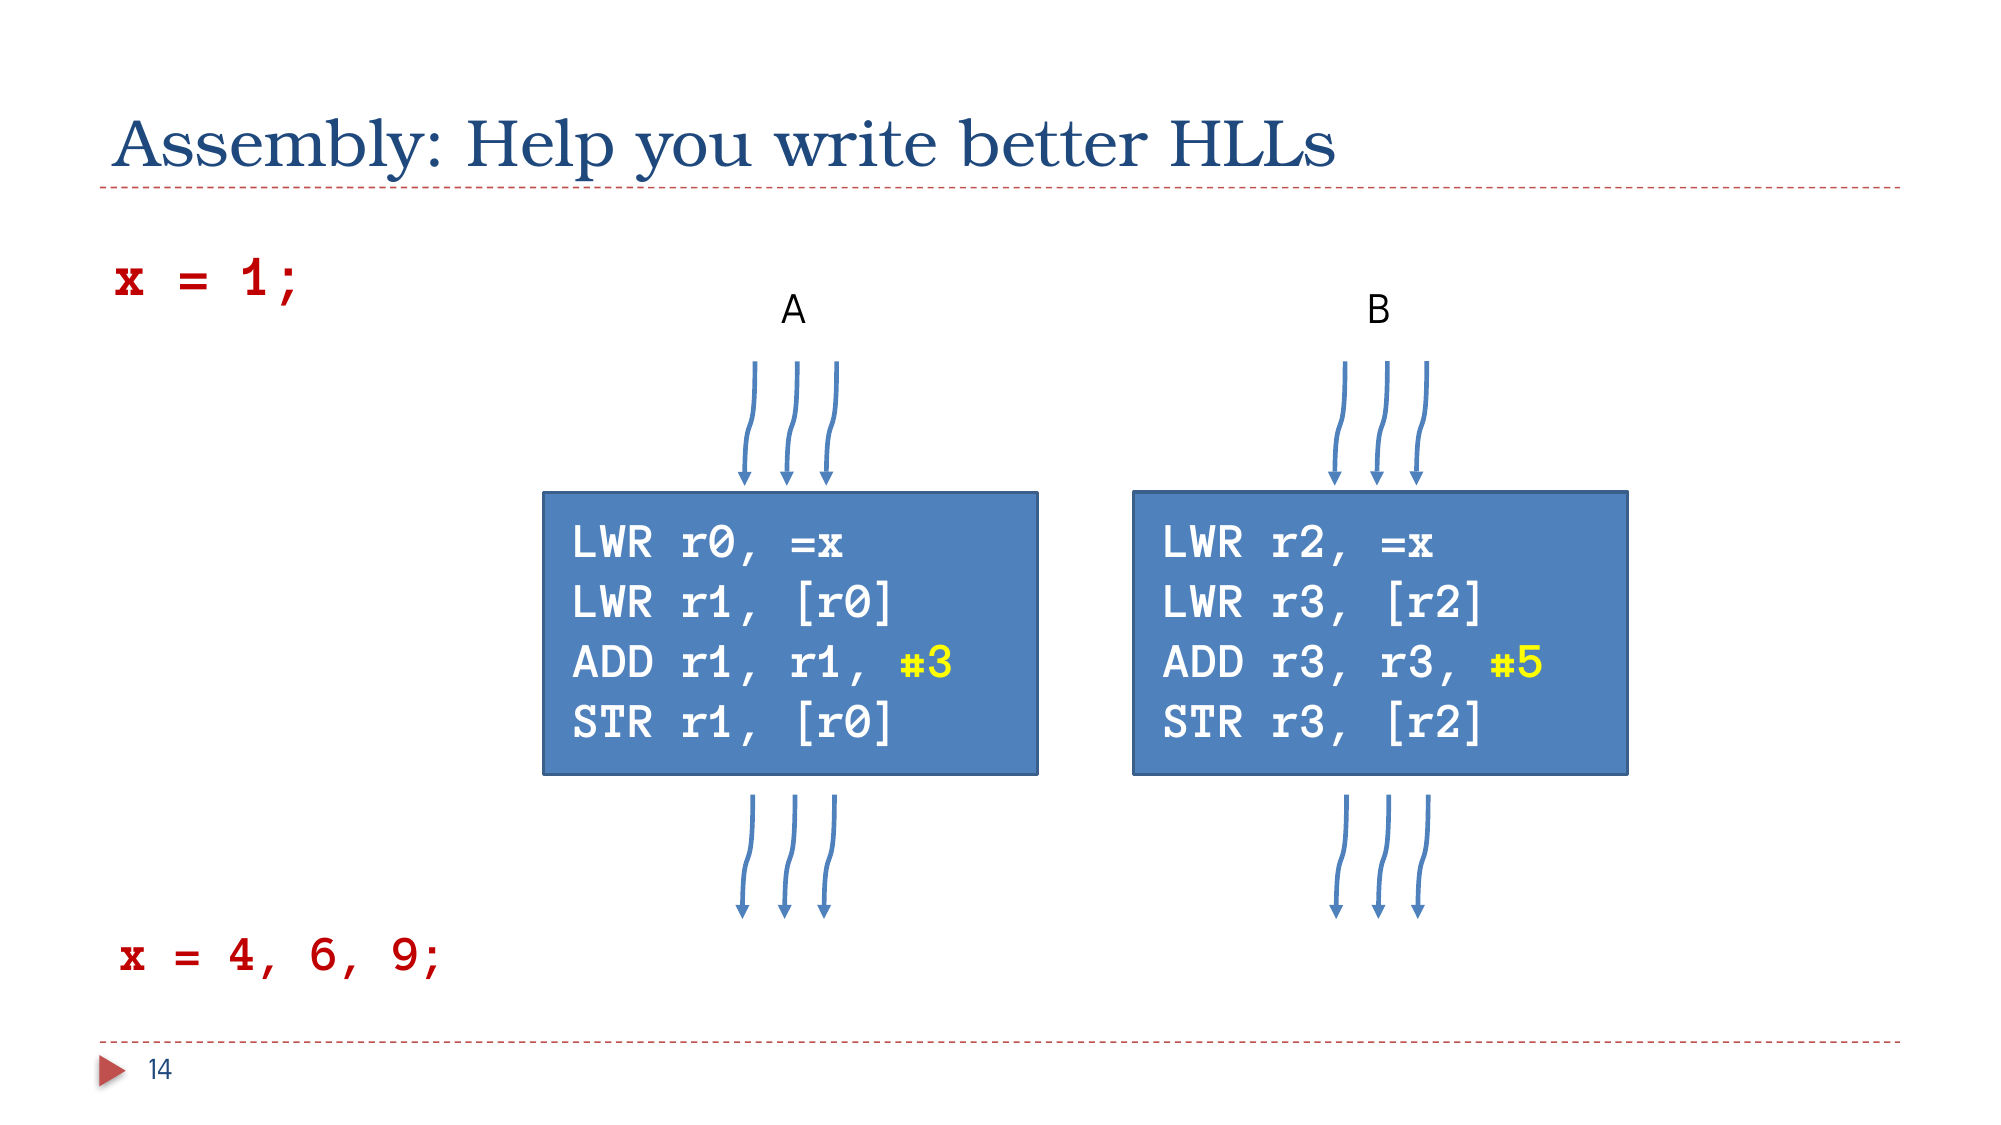

# Assembly: Help you write better HLLs
x = 1;
B
A

LWR r2, =x
LWR r3, [r2]
ADD r3, r3, #5
STR r3, [r2]
LWR r0, =x
LWR r1, [r0]
ADD r1, r1, #3
STR r1, [r0]
x = 4, 6, 9;
14